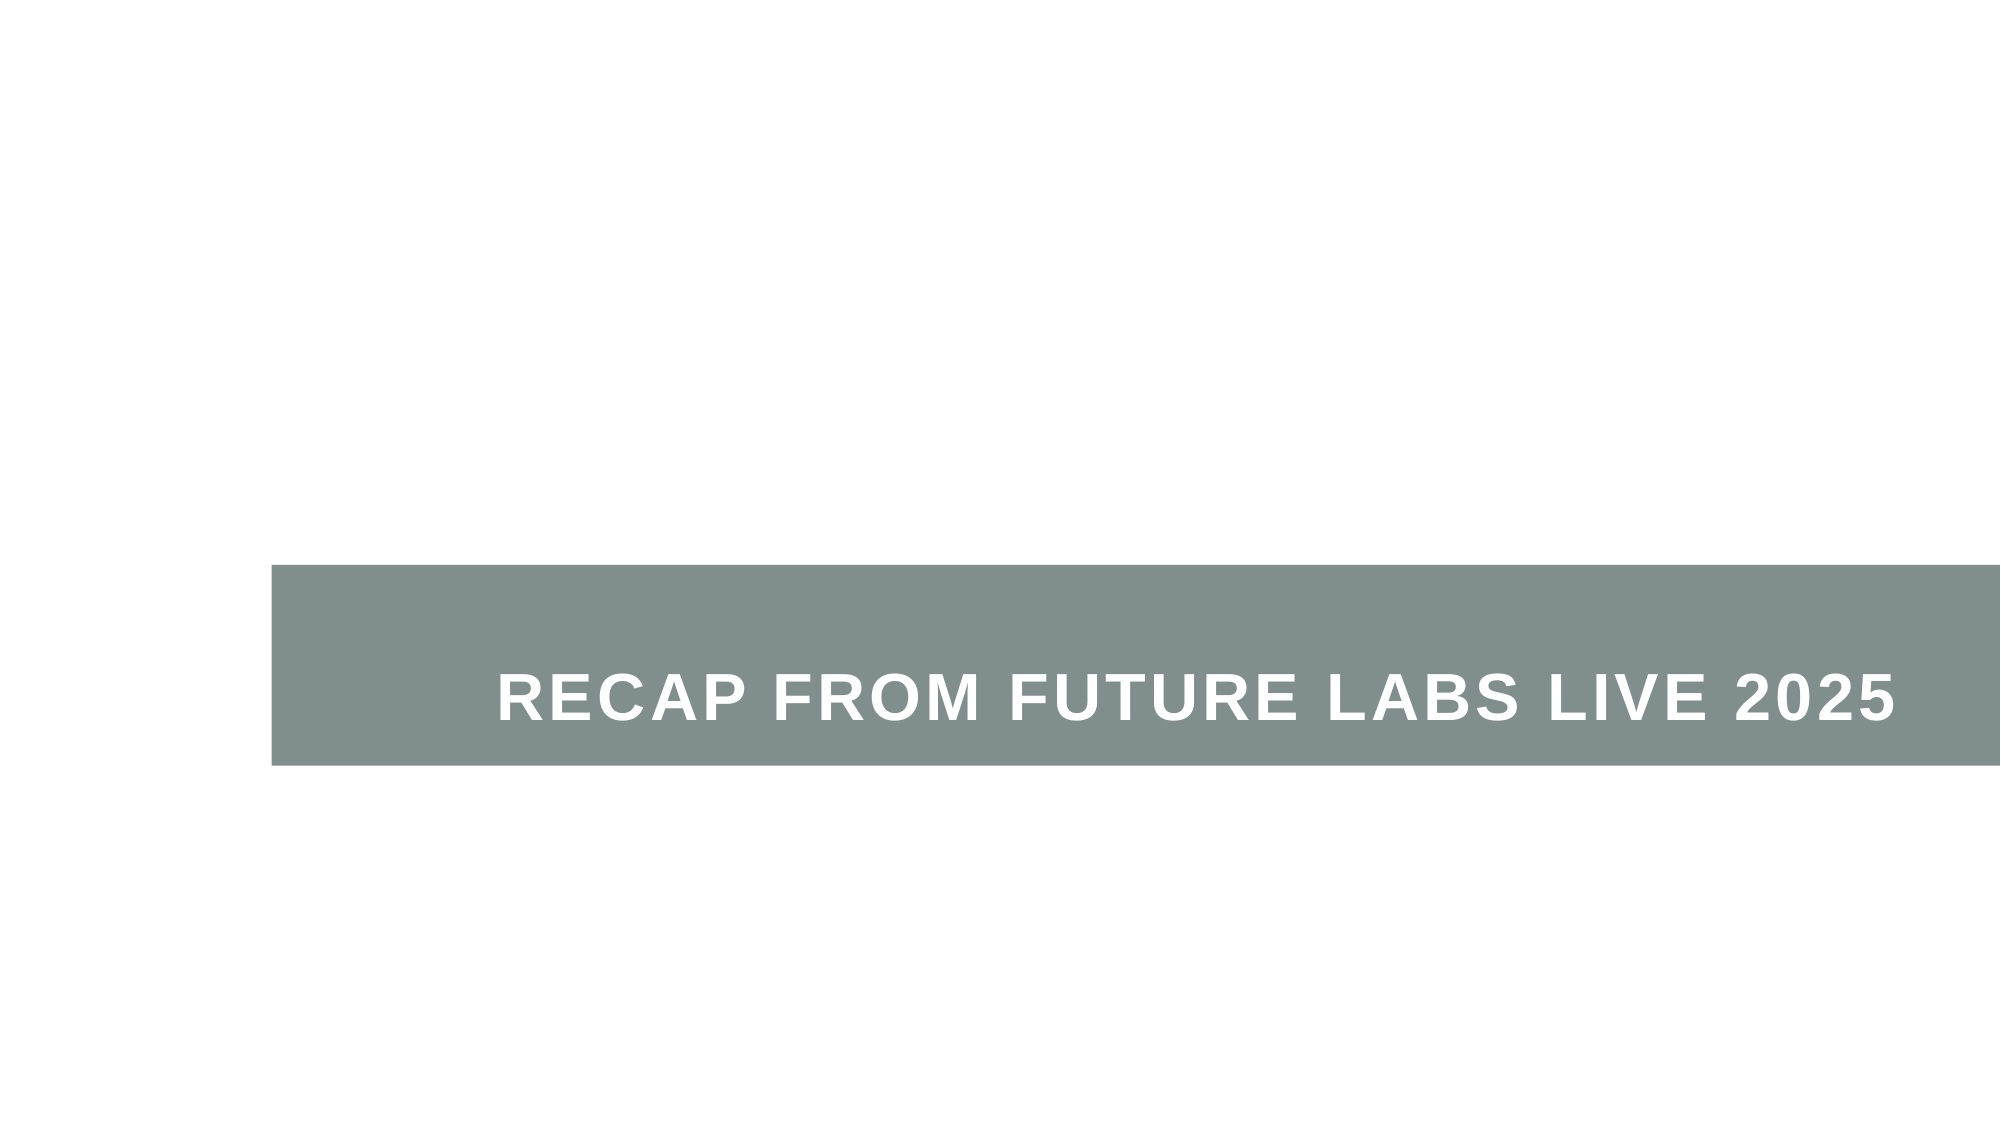

# Recap from Future Labs Live 2025